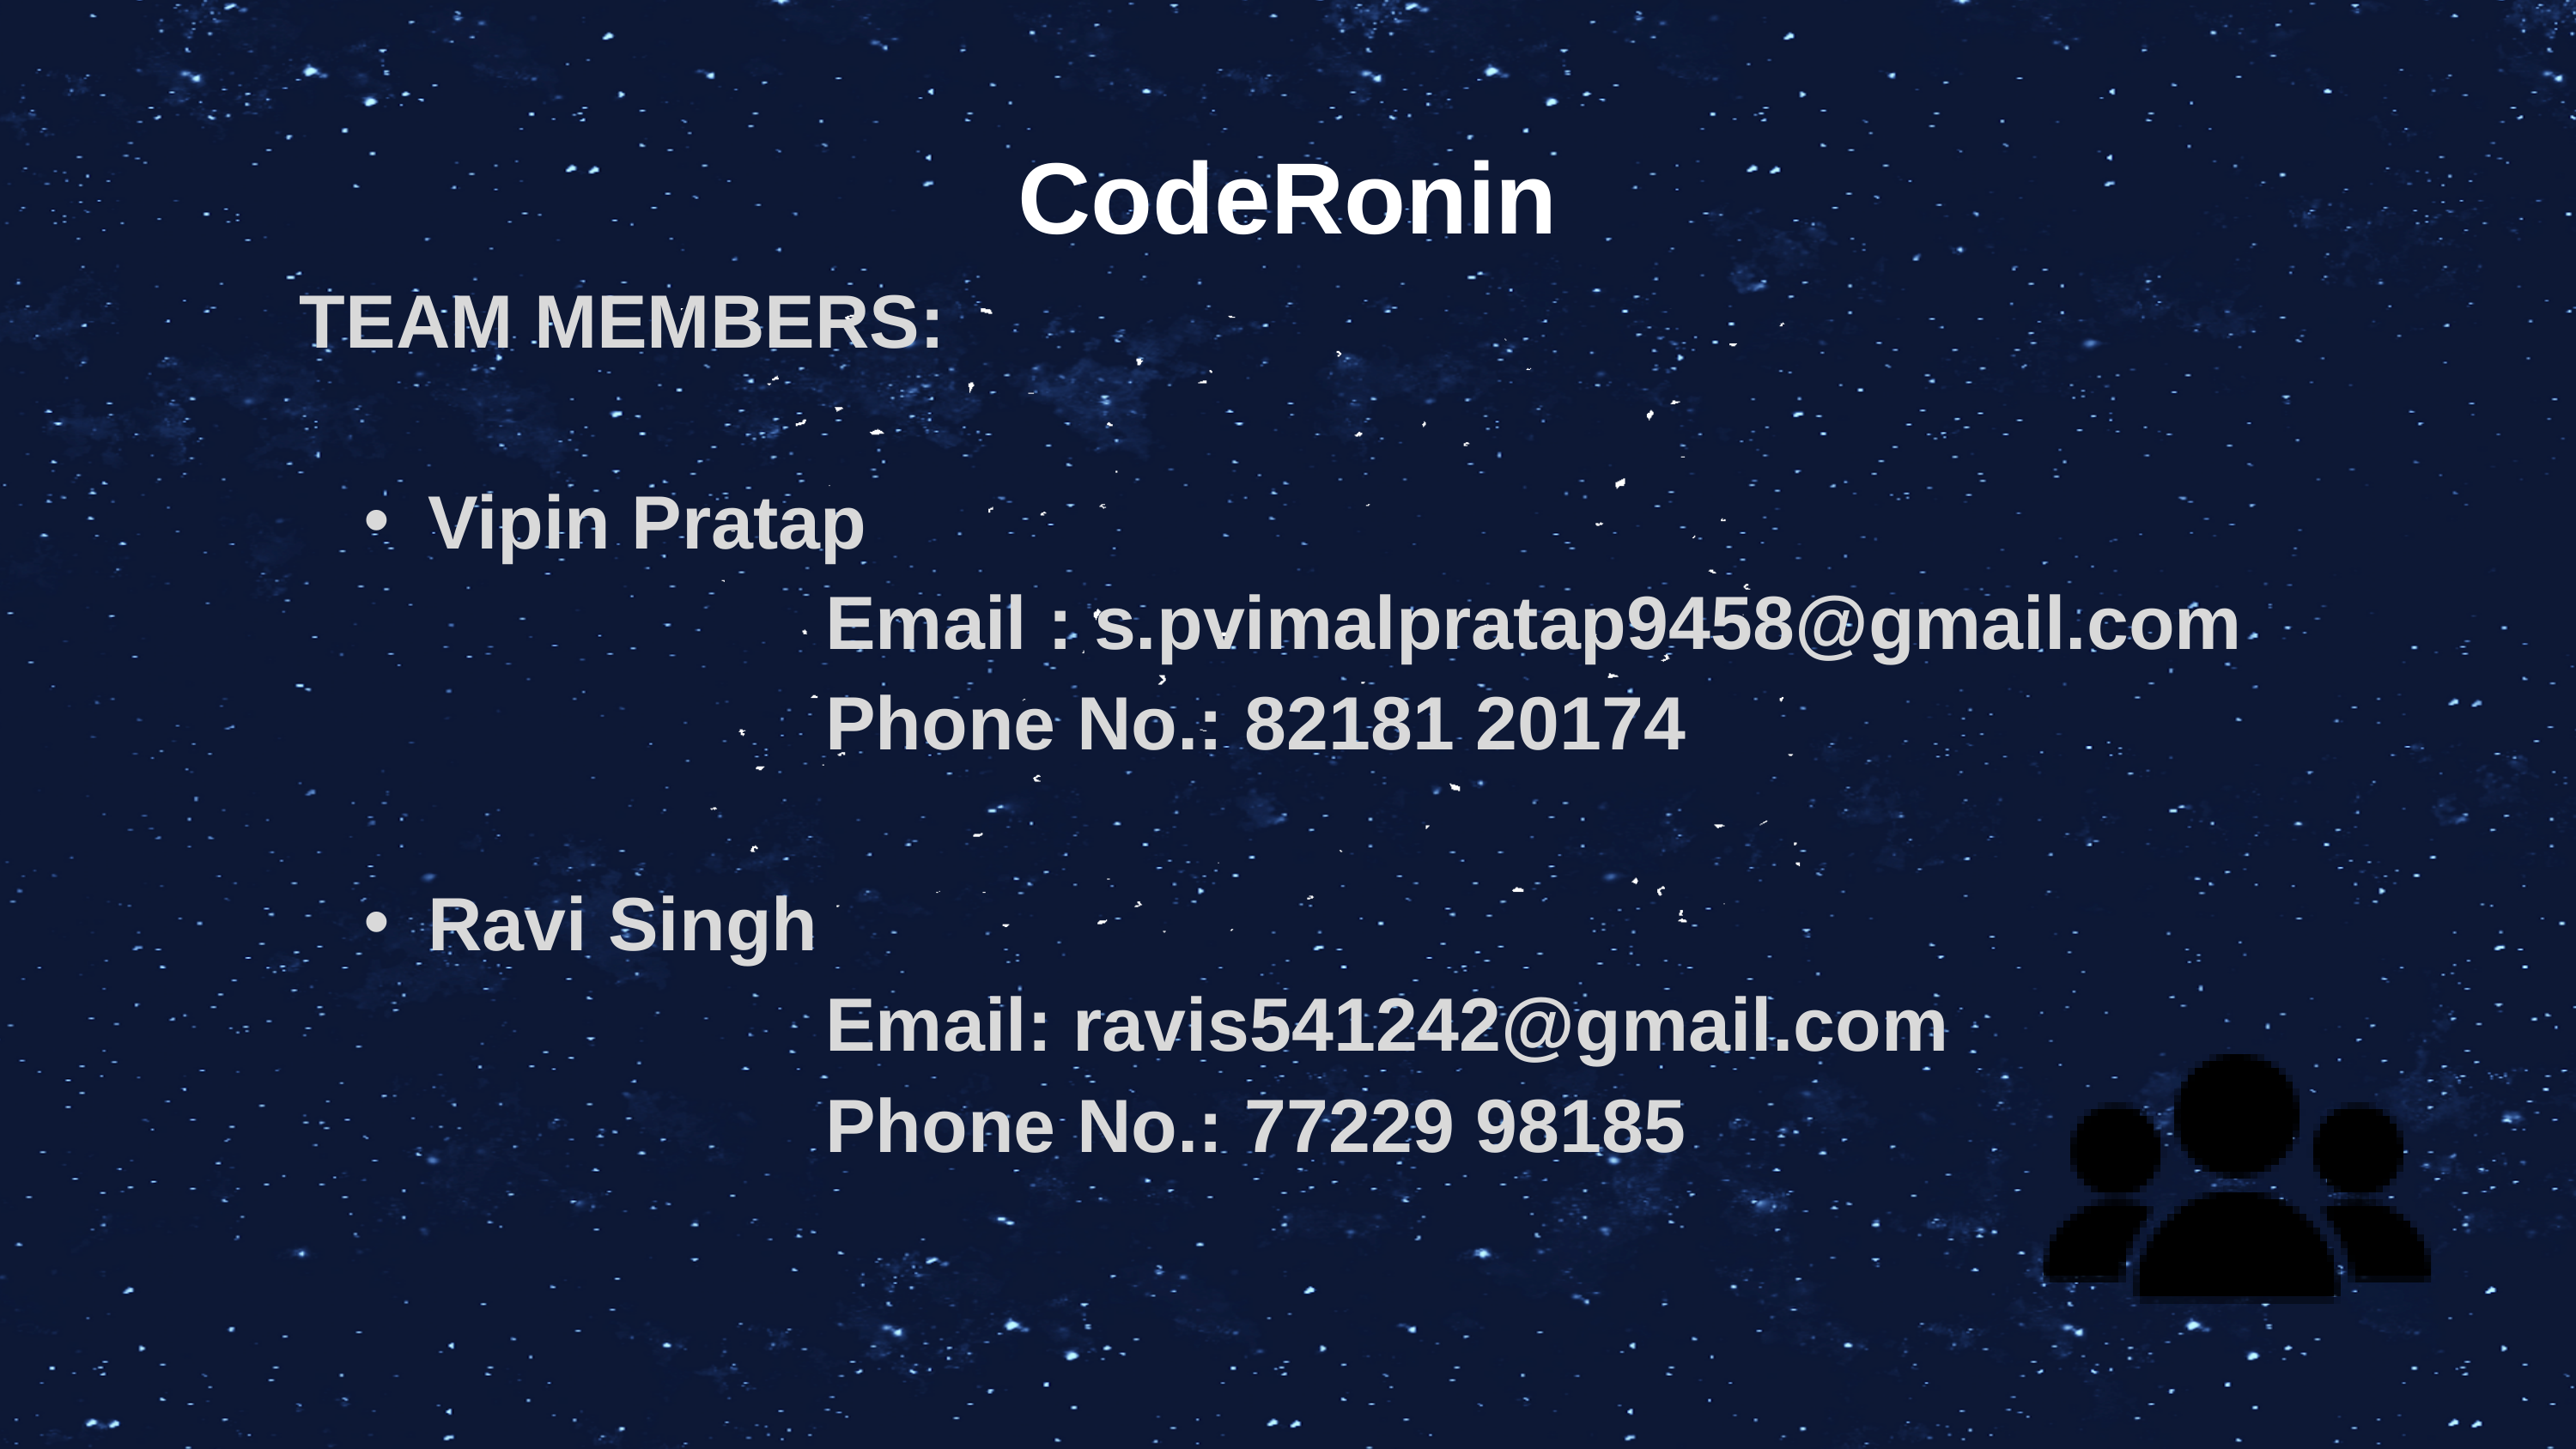

CodeRonin
TEAM MEMBERS:

Vipin Pratap
                         Email : s.pvimalpratap9458@gmail.com
                         Phone No.: 82181 20174

Ravi Singh
                         Email: ravis541242@gmail.com
                         Phone No.: 77229 98185